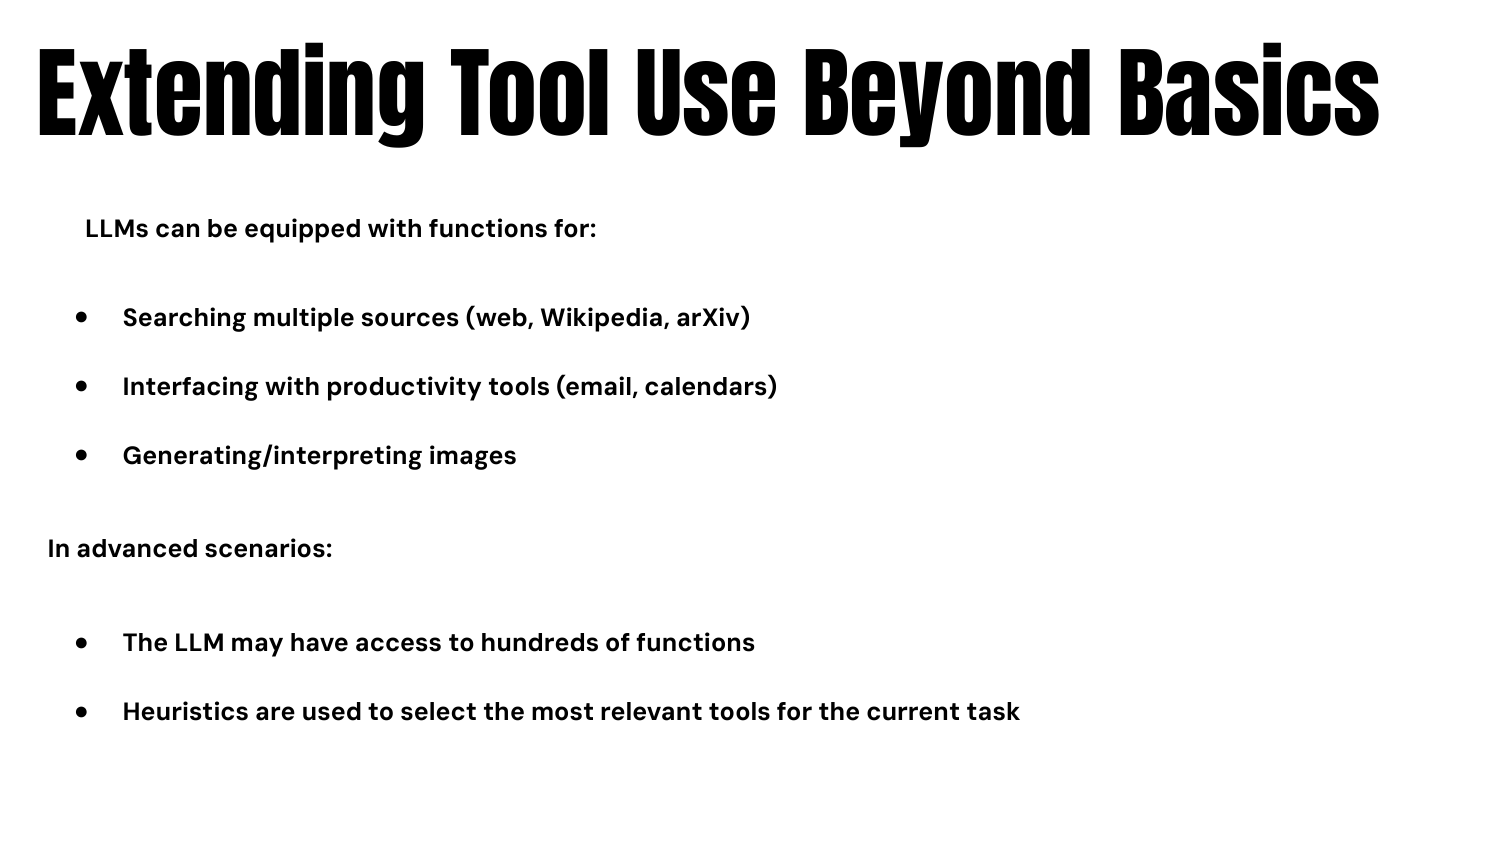

Extending Tool Use Beyond Basics

#
LLMs can be equipped with functions for:
Searching multiple sources (web, Wikipedia, arXiv)
Interfacing with productivity tools (email, calendars)
Generating/interpreting images
In advanced scenarios:
The LLM may have access to hundreds of functions
Heuristics are used to select the most relevant tools for the current task